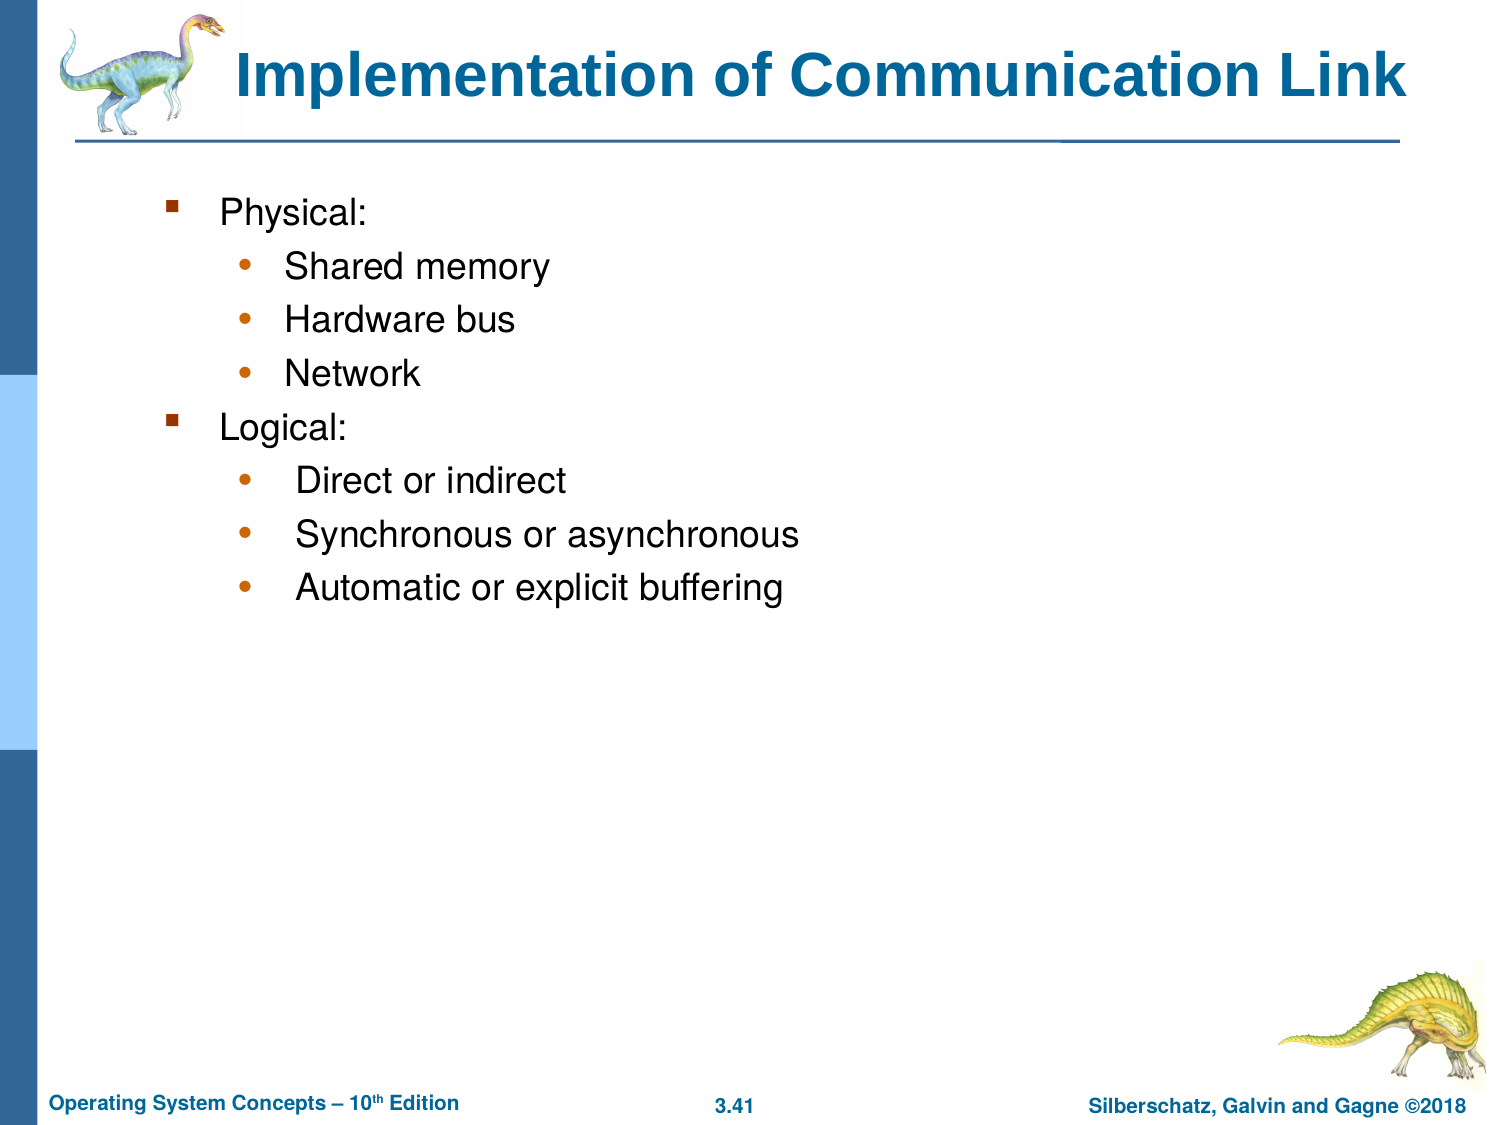

# Implementation of Communication Link

Physical:
Shared memory
Hardware bus
Network
Logical:
 Direct or indirect
 Synchronous or asynchronous
 Automatic or explicit buffering